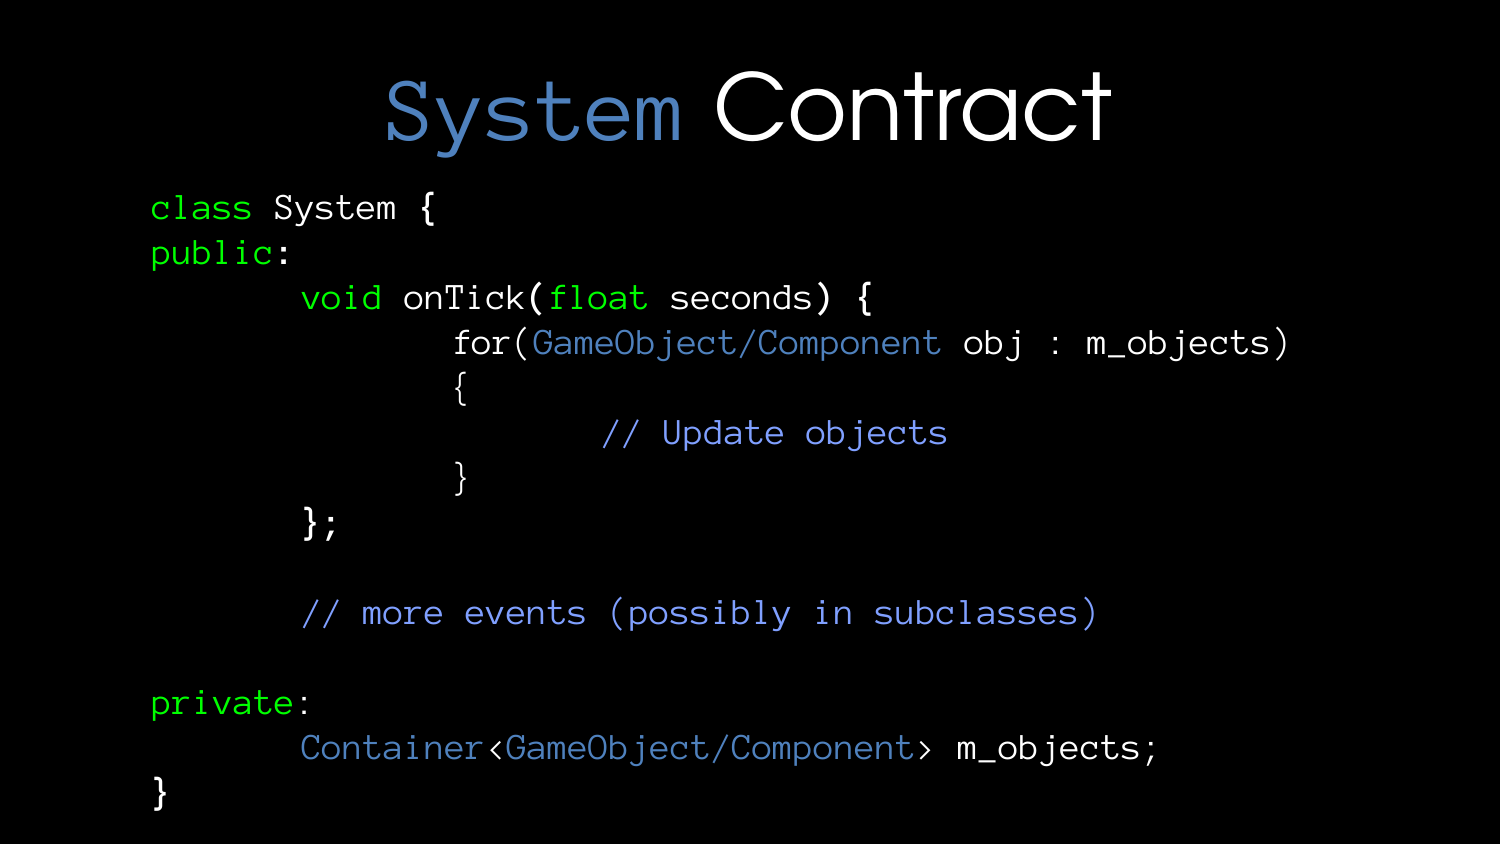

# System Contract
class System {
public:
	void onTick(float seconds) {
		for(GameObject/Component obj : m_objects)
		{
			// Update objects
		}
	};

	// more events (possibly in subclasses)

private:
	Container<GameObject/Component> m_objects;
}